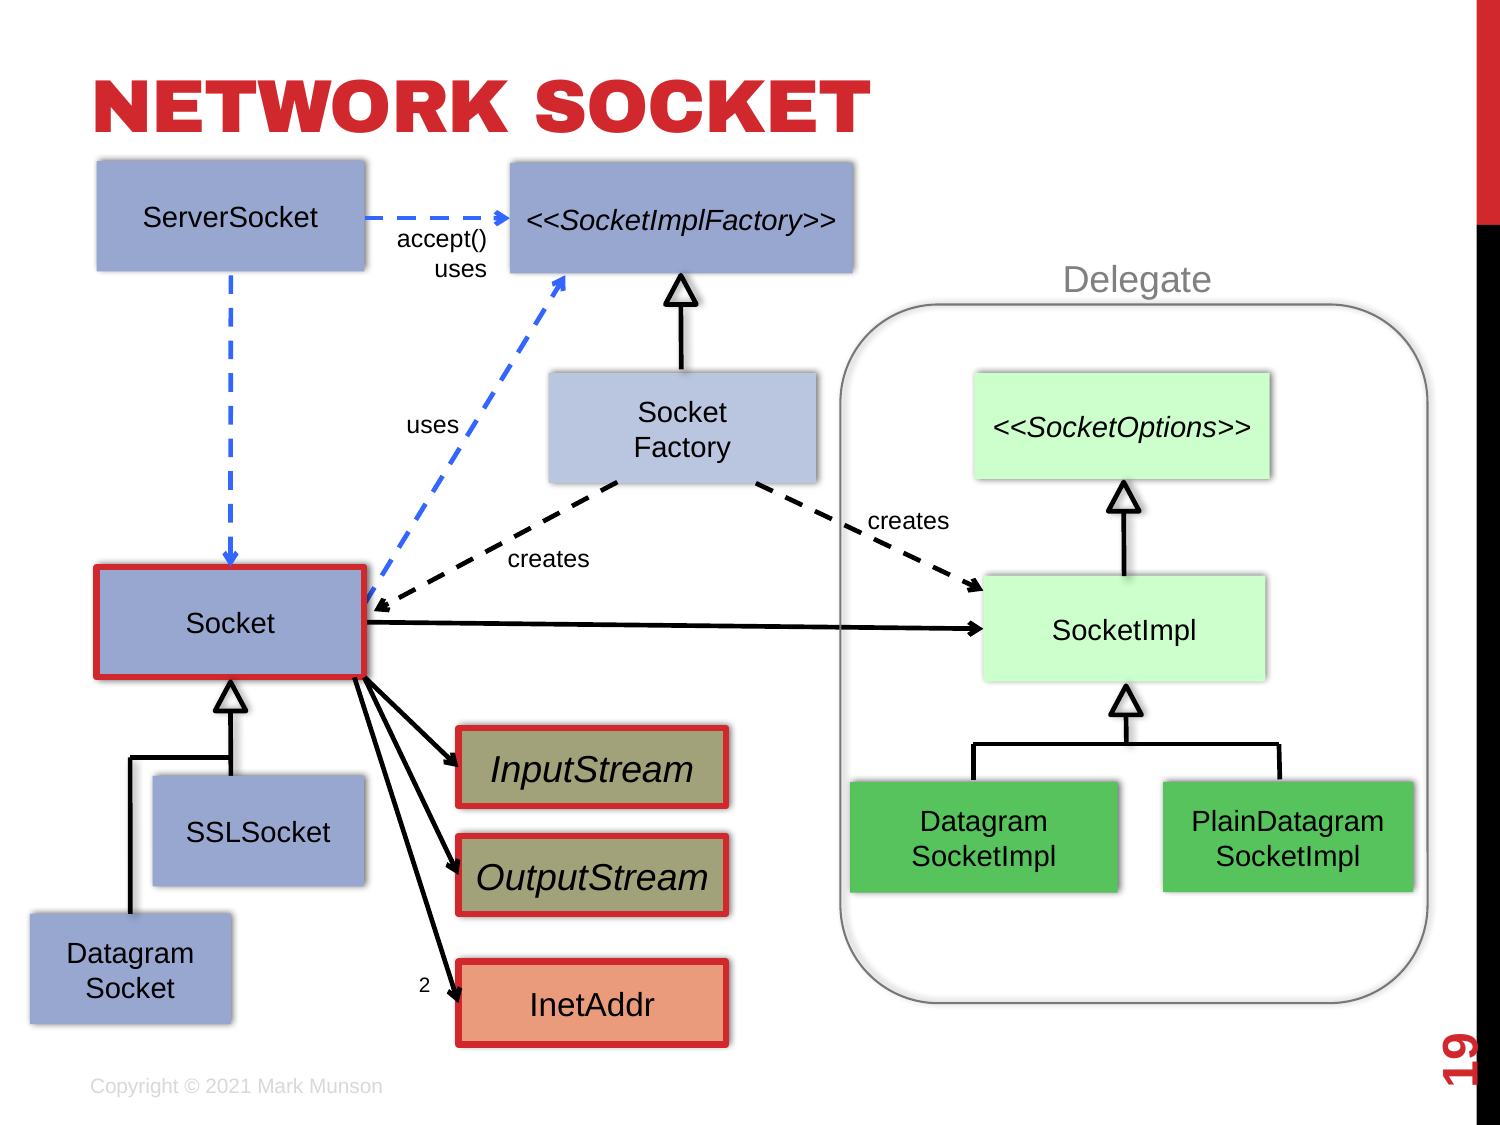

# Network Socket
ServerSocket
<<SocketImplFactory>>
accept()
uses
Delegate

Socket
Factory
<<SocketOptions>>
uses

creates
creates
Socket
SocketImpl

InputStream
SSLSocket
PlainDatagram
SocketImpl
Datagram
SocketImpl
OutputStream
Datagram
Socket
InetAddr
2
19
Copyright © 2021 Mark Munson